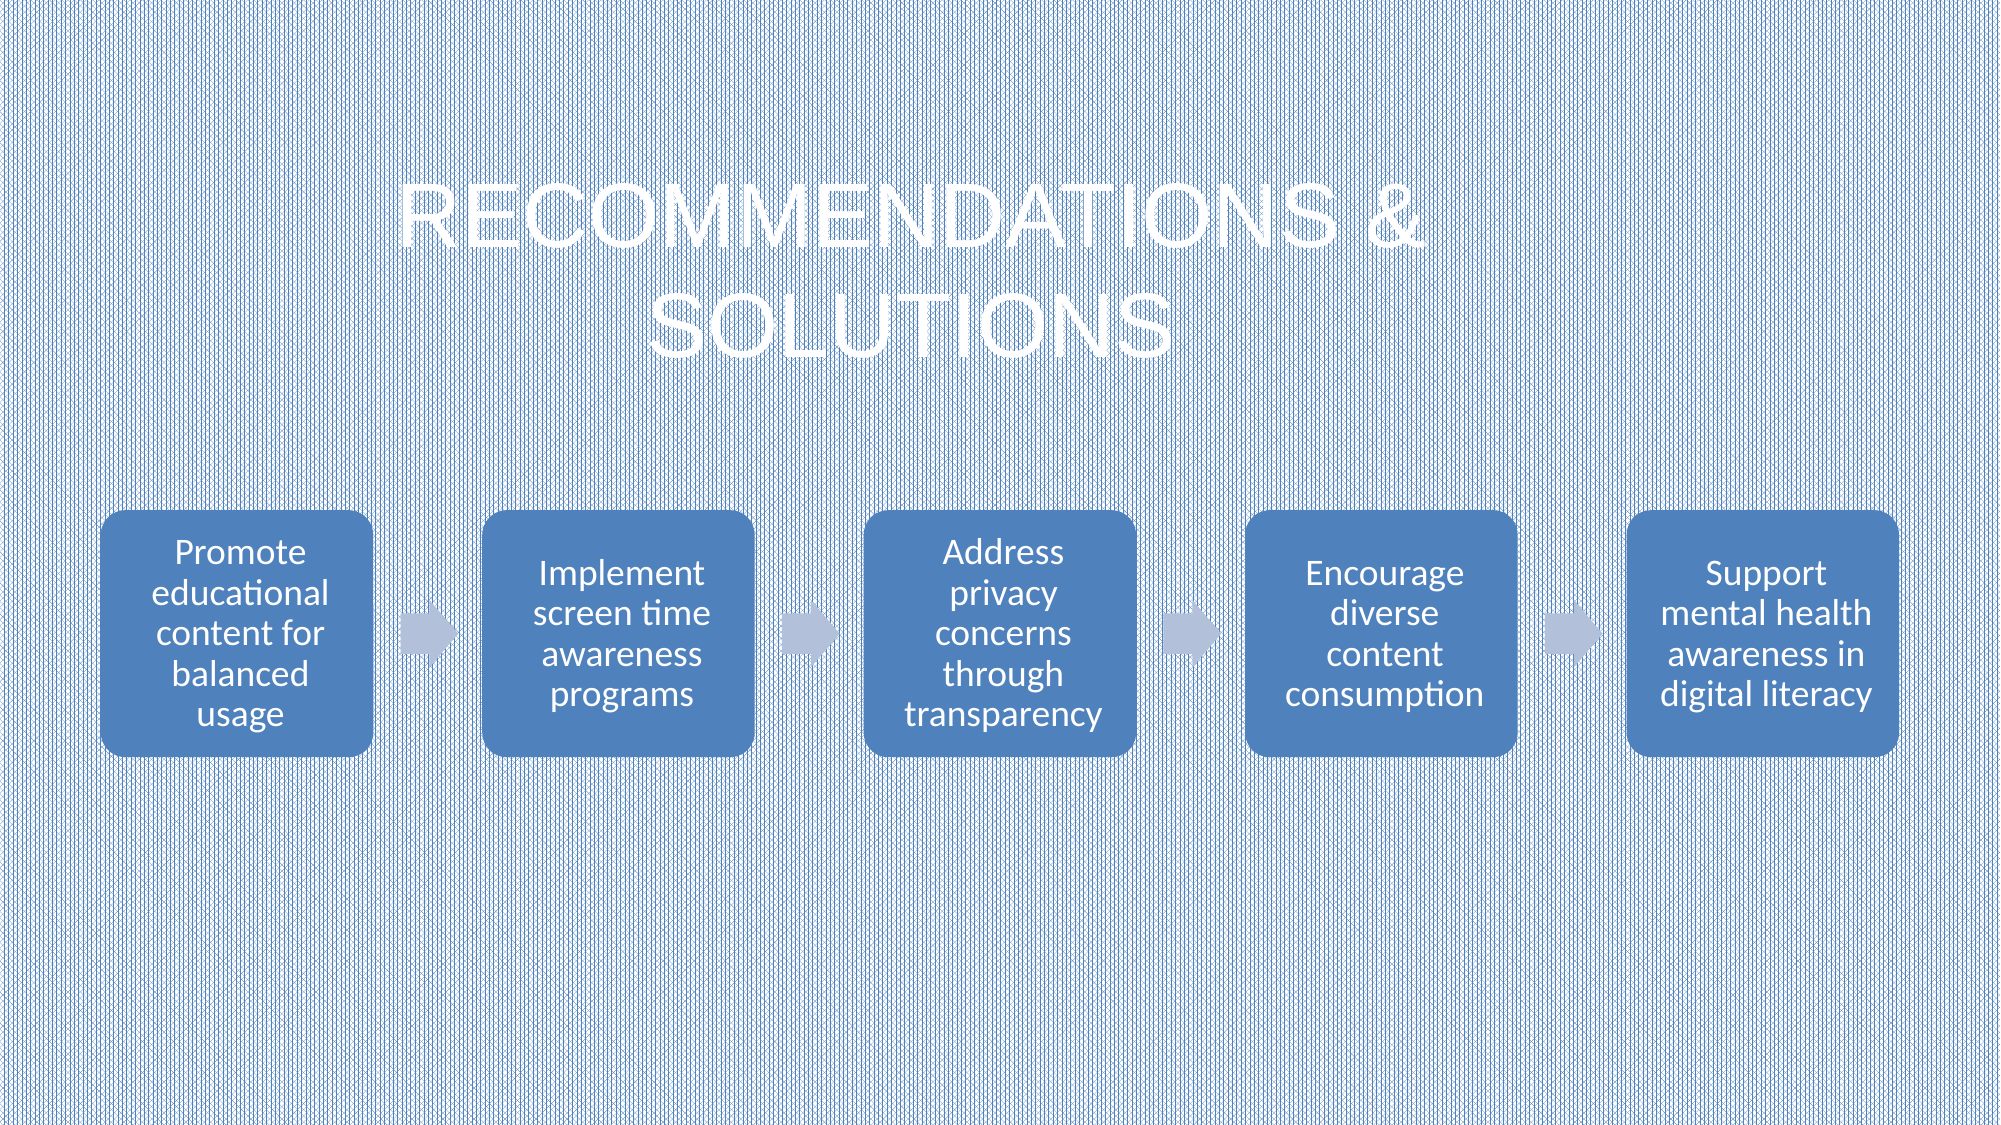

# RECOMMENDATIONS & SOLUTIONS
Promote educational content for balanced usage

Implement screen time awareness programs

Address privacy concerns through transparency

Encourage diverse content consumption

Support mental health awareness in digital literacy